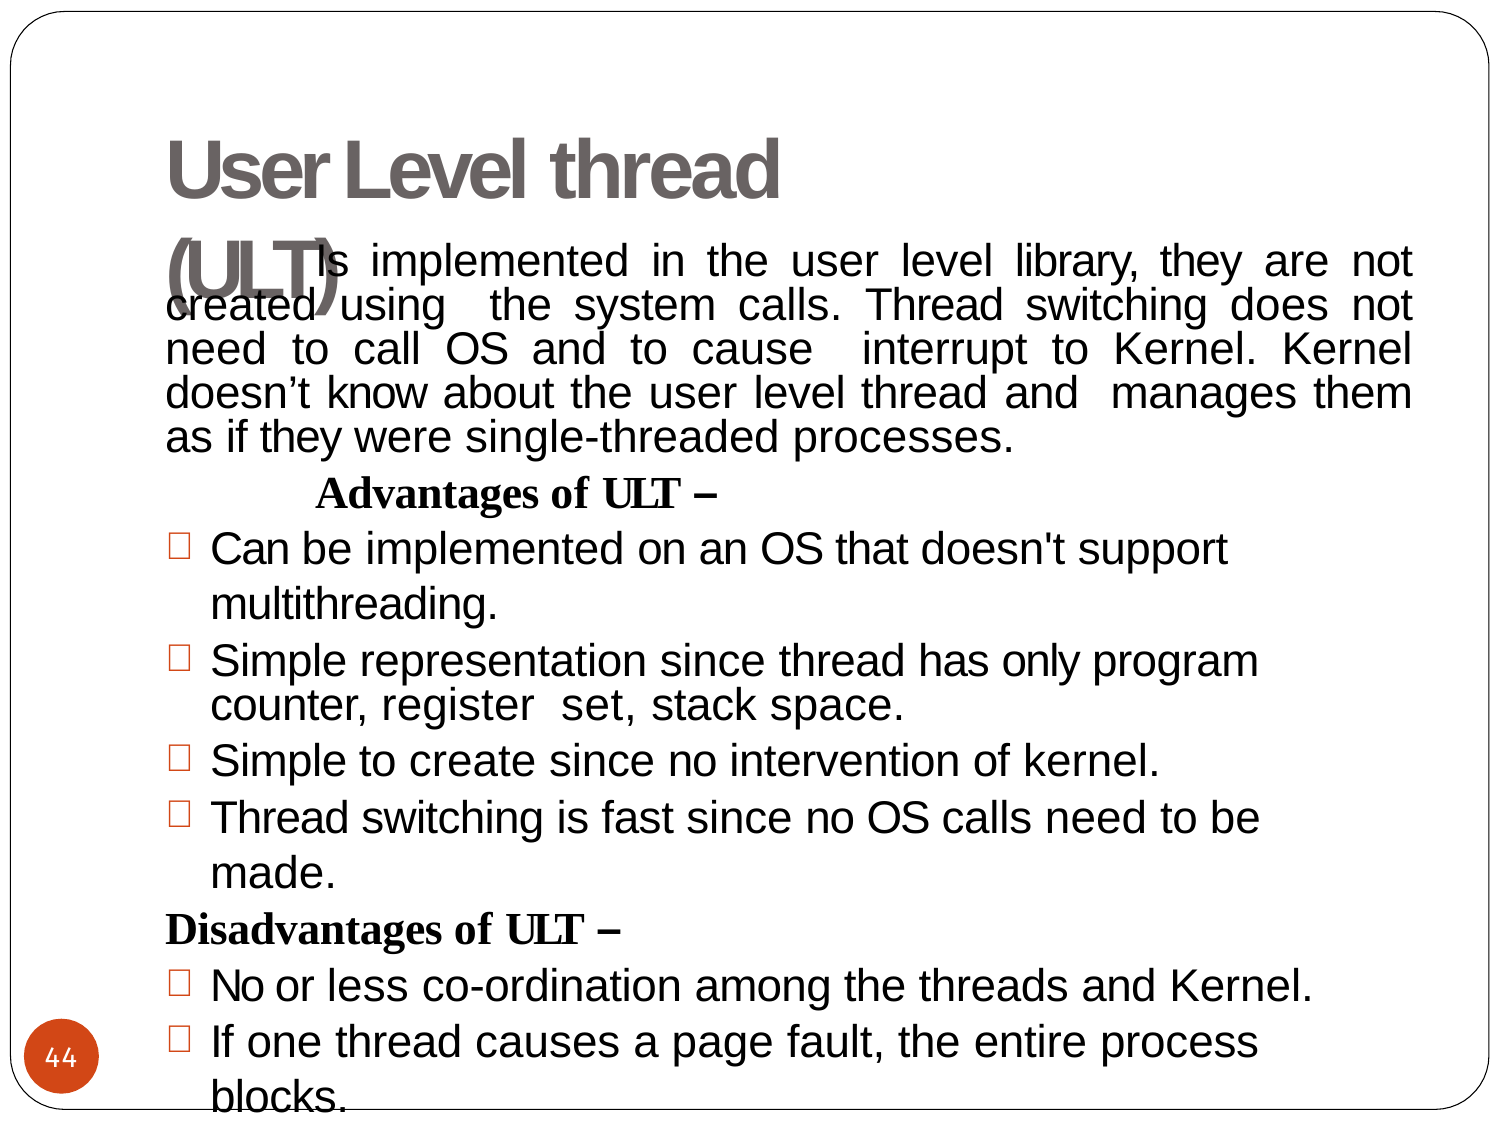

# User Level thread (ULT)
Is implemented in the user level library, they are not created using  the system calls. Thread switching does not need to call OS and to cause  interrupt to Kernel. Kernel doesn’t know about the user level thread and  manages them as if they were single-threaded processes.
Advantages of ULT –
Can be implemented on an OS that doesn't support multithreading.
Simple representation since thread has only program counter, register  set, stack space.
Simple to create since no intervention of kernel.
Thread switching is fast since no OS calls need to be made.
Disadvantages of ULT –
No or less co-ordination among the threads and Kernel.
If one thread causes a page fault, the entire process blocks.

44